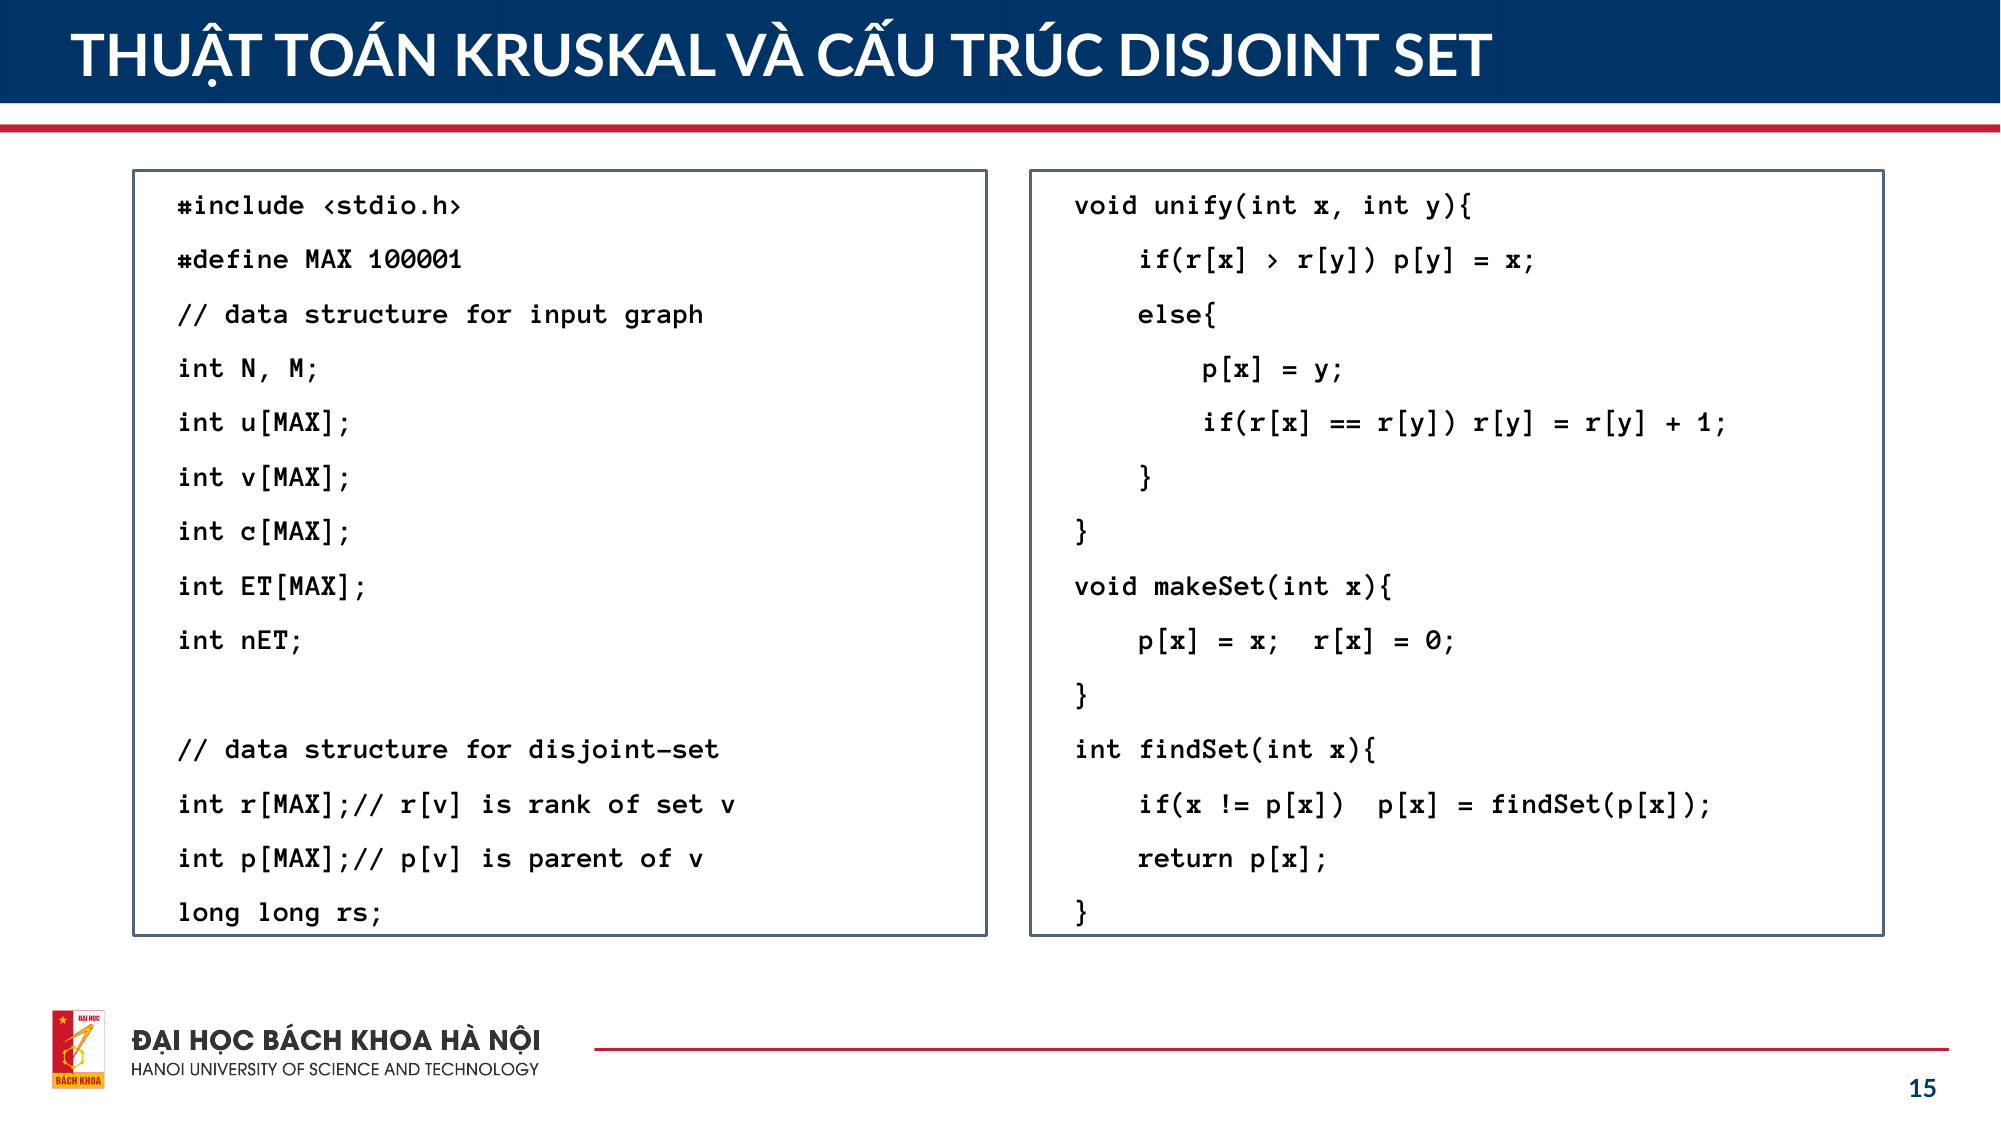

# THUẬT TOÁN KRUSKAL VÀ CẤU TRÚC DISJOINT SET
void unify(int x, int y){
    if(r[x] > r[y]) p[y] = x;
    else{
        p[x] = y;
        if(r[x] == r[y]) r[y] = r[y] + 1;
    }
}
void makeSet(int x){
    p[x] = x;  r[x] = 0;
}
int findSet(int x){
    if(x != p[x])  p[x] = findSet(p[x]);
    return p[x];
}
#include <stdio.h>
#define MAX 100001
// data structure for input graph
int N, M;
int u[MAX];
int v[MAX];
int c[MAX];
int ET[MAX];
int nET;

// data structure for disjoint-set
int r[MAX];// r[v] is rank of set v
int p[MAX];// p[v] is parent of v
long long rs;
15